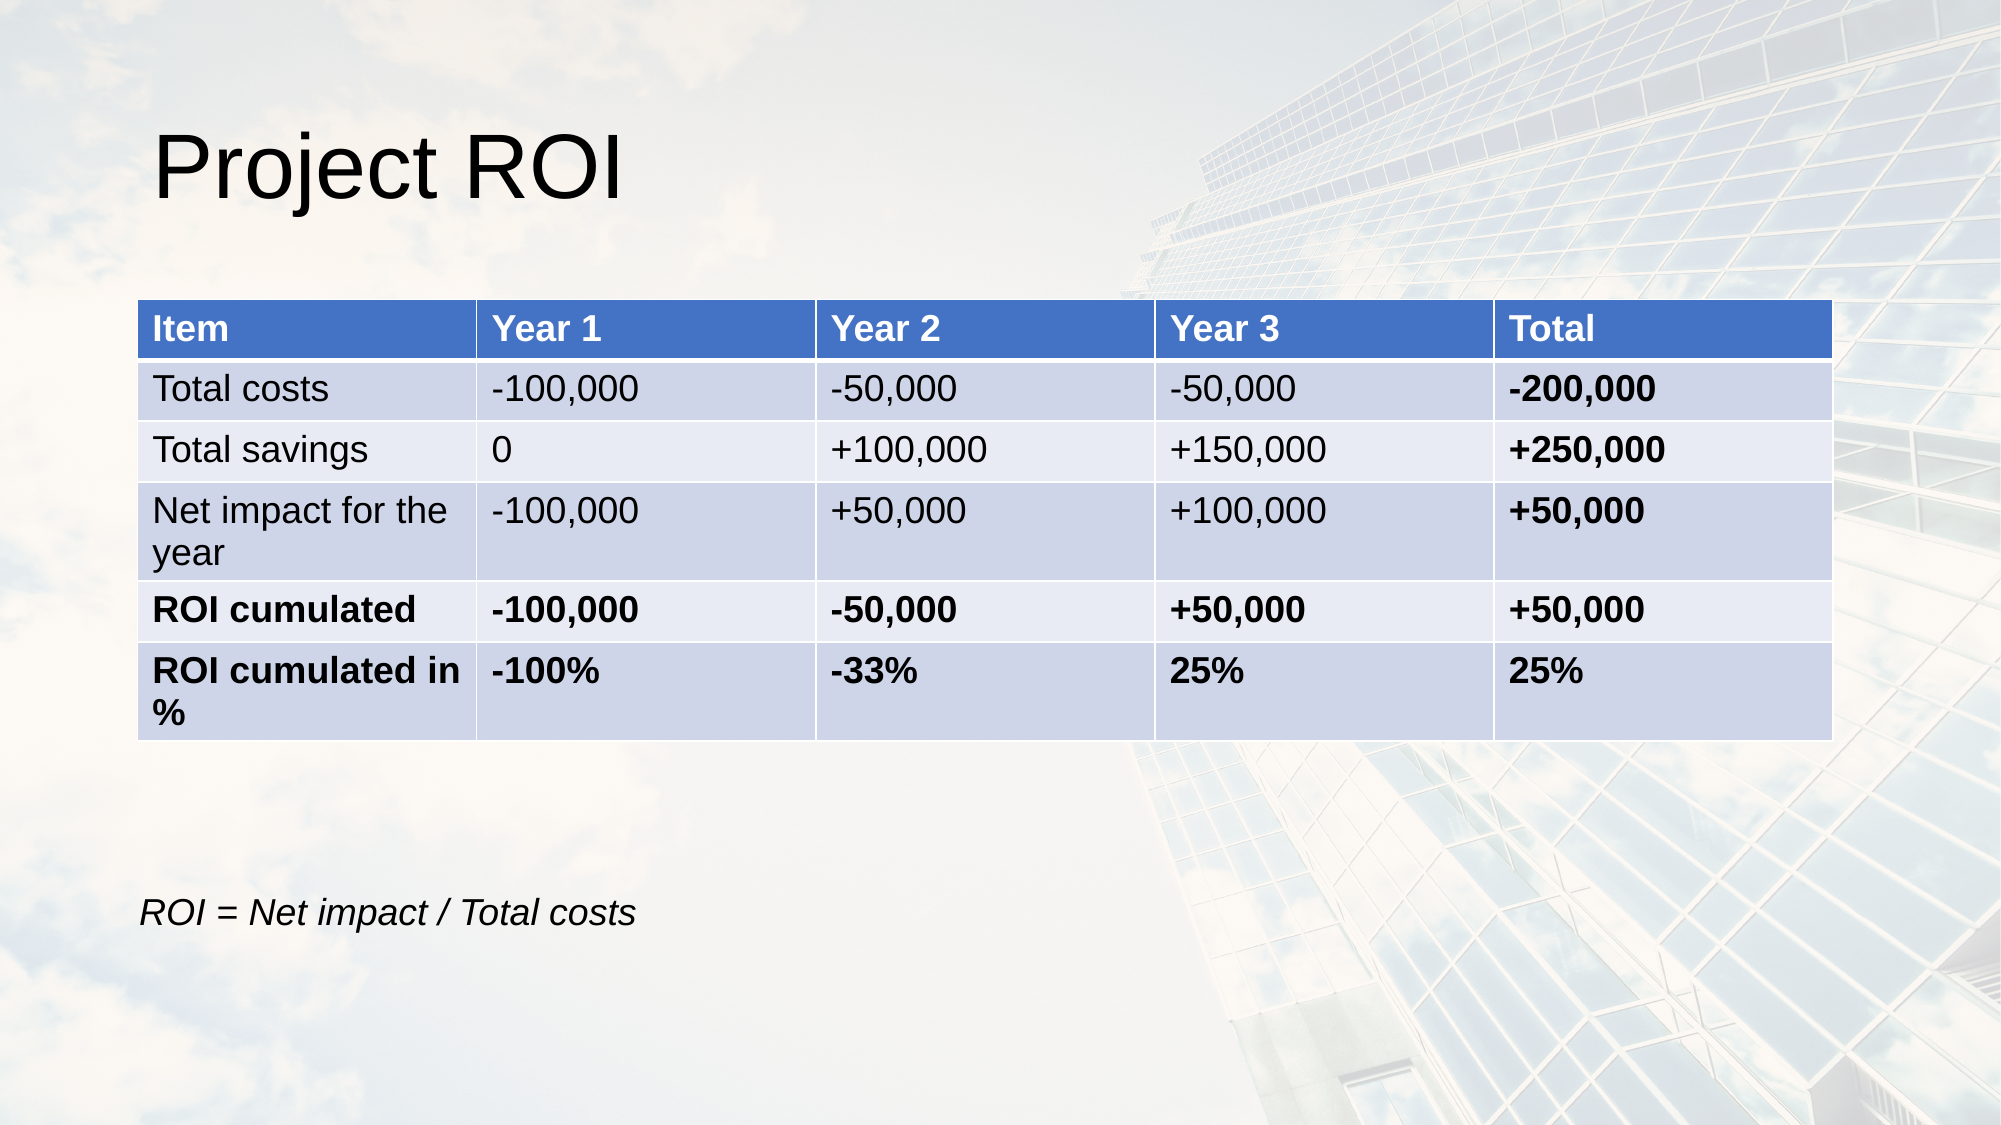

# Project ROI
| Item | Year 1 | Year 2 | Year 3 | Total |
| --- | --- | --- | --- | --- |
| Total costs | -100,000 | -50,000 | -50,000 | -200,000 |
| Total savings | 0 | +100,000 | +150,000 | +250,000 |
| Net impact for the year | -100,000 | +50,000 | +100,000 | +50,000 |
| ROI cumulated | -100,000 | -50,000 | +50,000 | +50,000 |
| ROI cumulated in % | -100% | -33% | 25% | 25% |
ROI = Net impact / Total costs